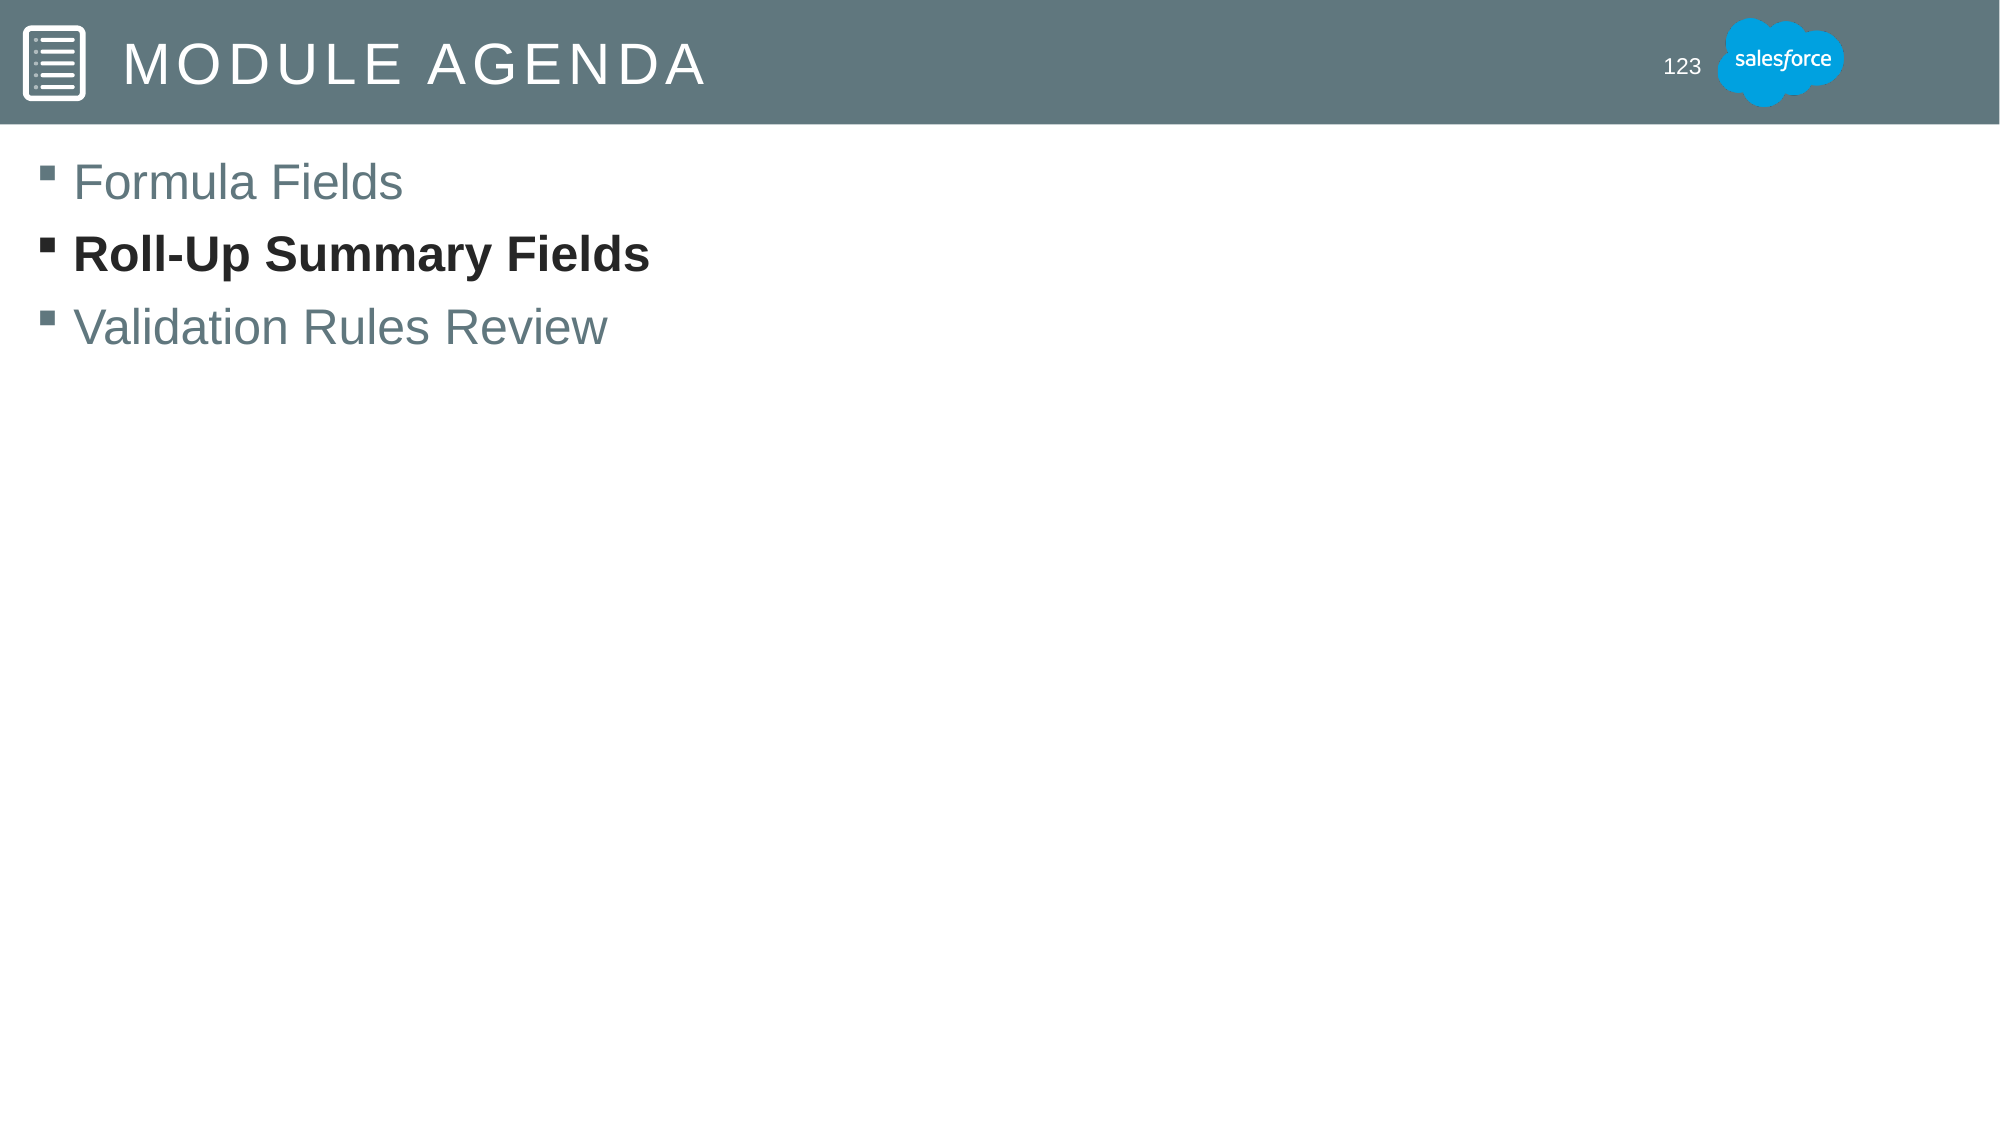

# Module Agenda
123
Formula Fields
Roll-Up Summary Fields
Validation Rules Review